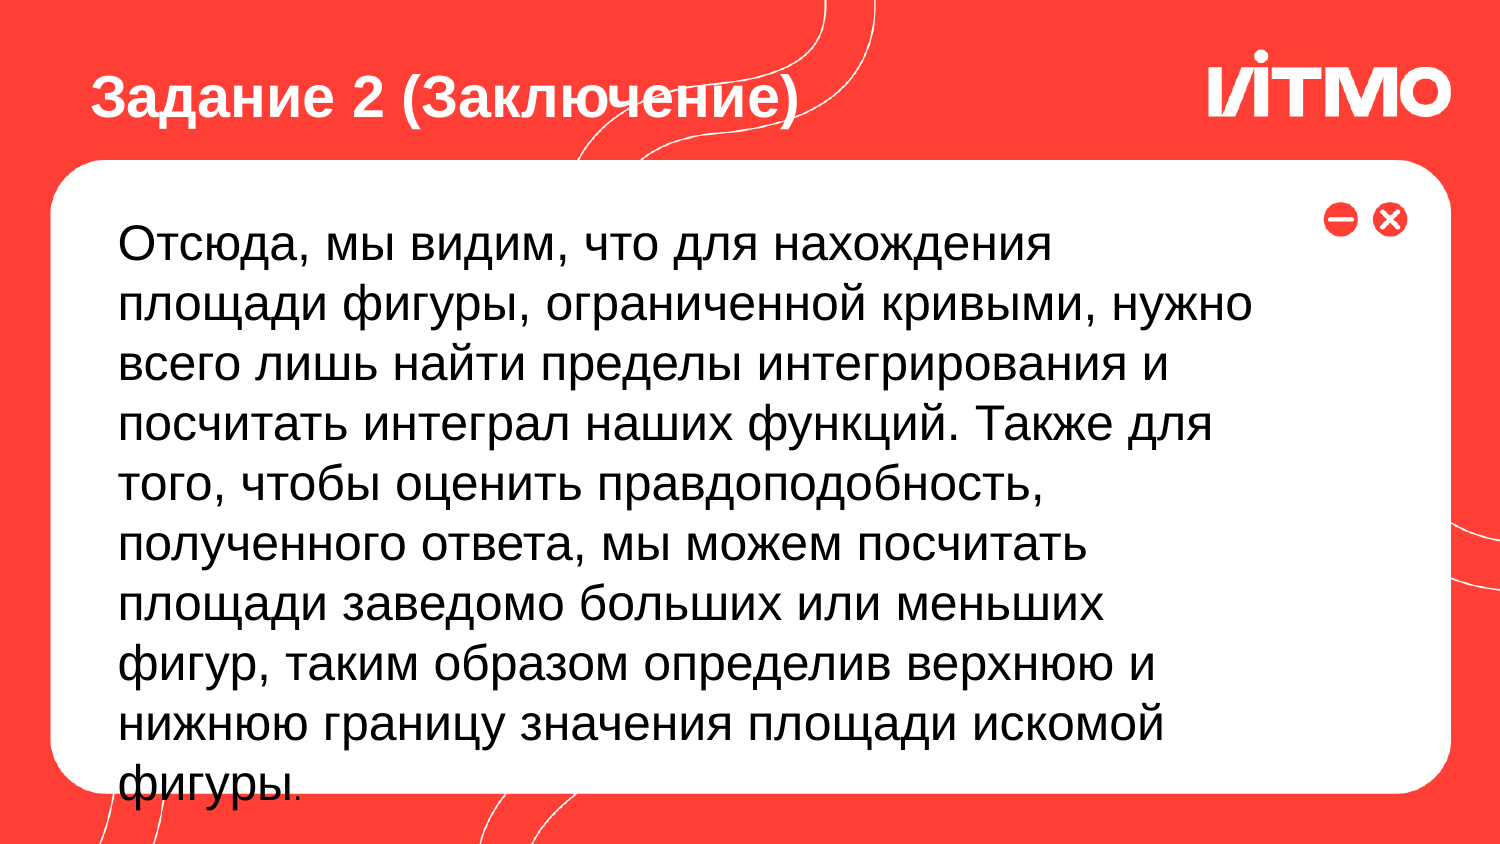

# Задание 2 (Заключение)
Отсюда, мы видим, что для нахождения площади фигуры, ограниченной кривыми, нужно всего лишь найти пределы интегрирования и посчитать интеграл наших функций. Также для того, чтобы оценить правдоподобность, полученного ответа, мы можем посчитать площади заведомо больших или меньших фигур, таким образом определив верхнюю и нижнюю границу значения площади искомой фигуры.